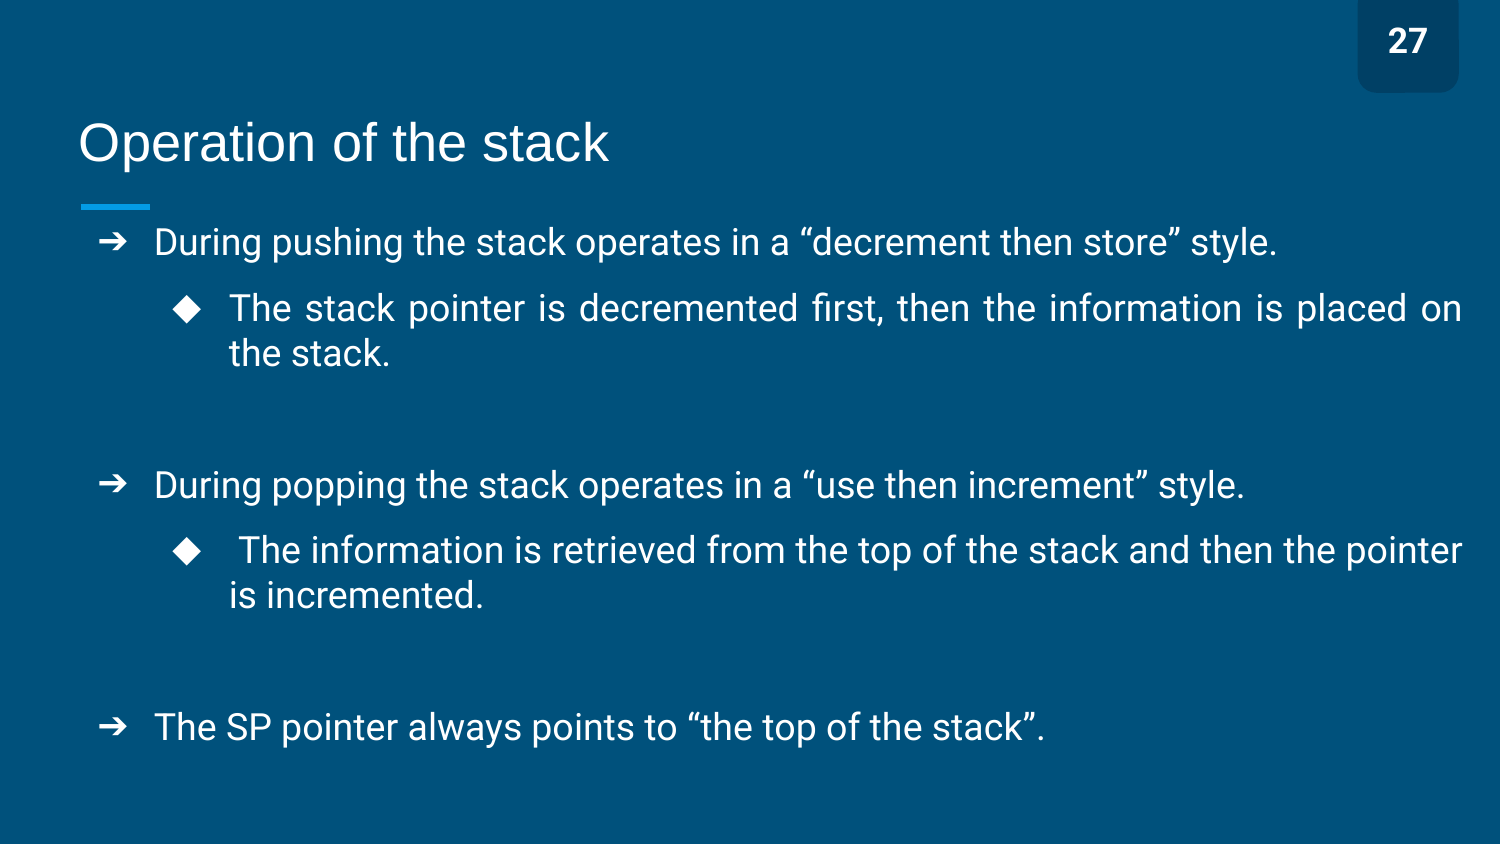

27
# Operation of the stack
During pushing the stack operates in a “decrement then store” style.
The stack pointer is decremented first, then the information is placed on the stack.

During popping the stack operates in a “use then increment” style.
 The information is retrieved from the top of the stack and then the pointer is incremented.

The SP pointer always points to “the top of the stack”.